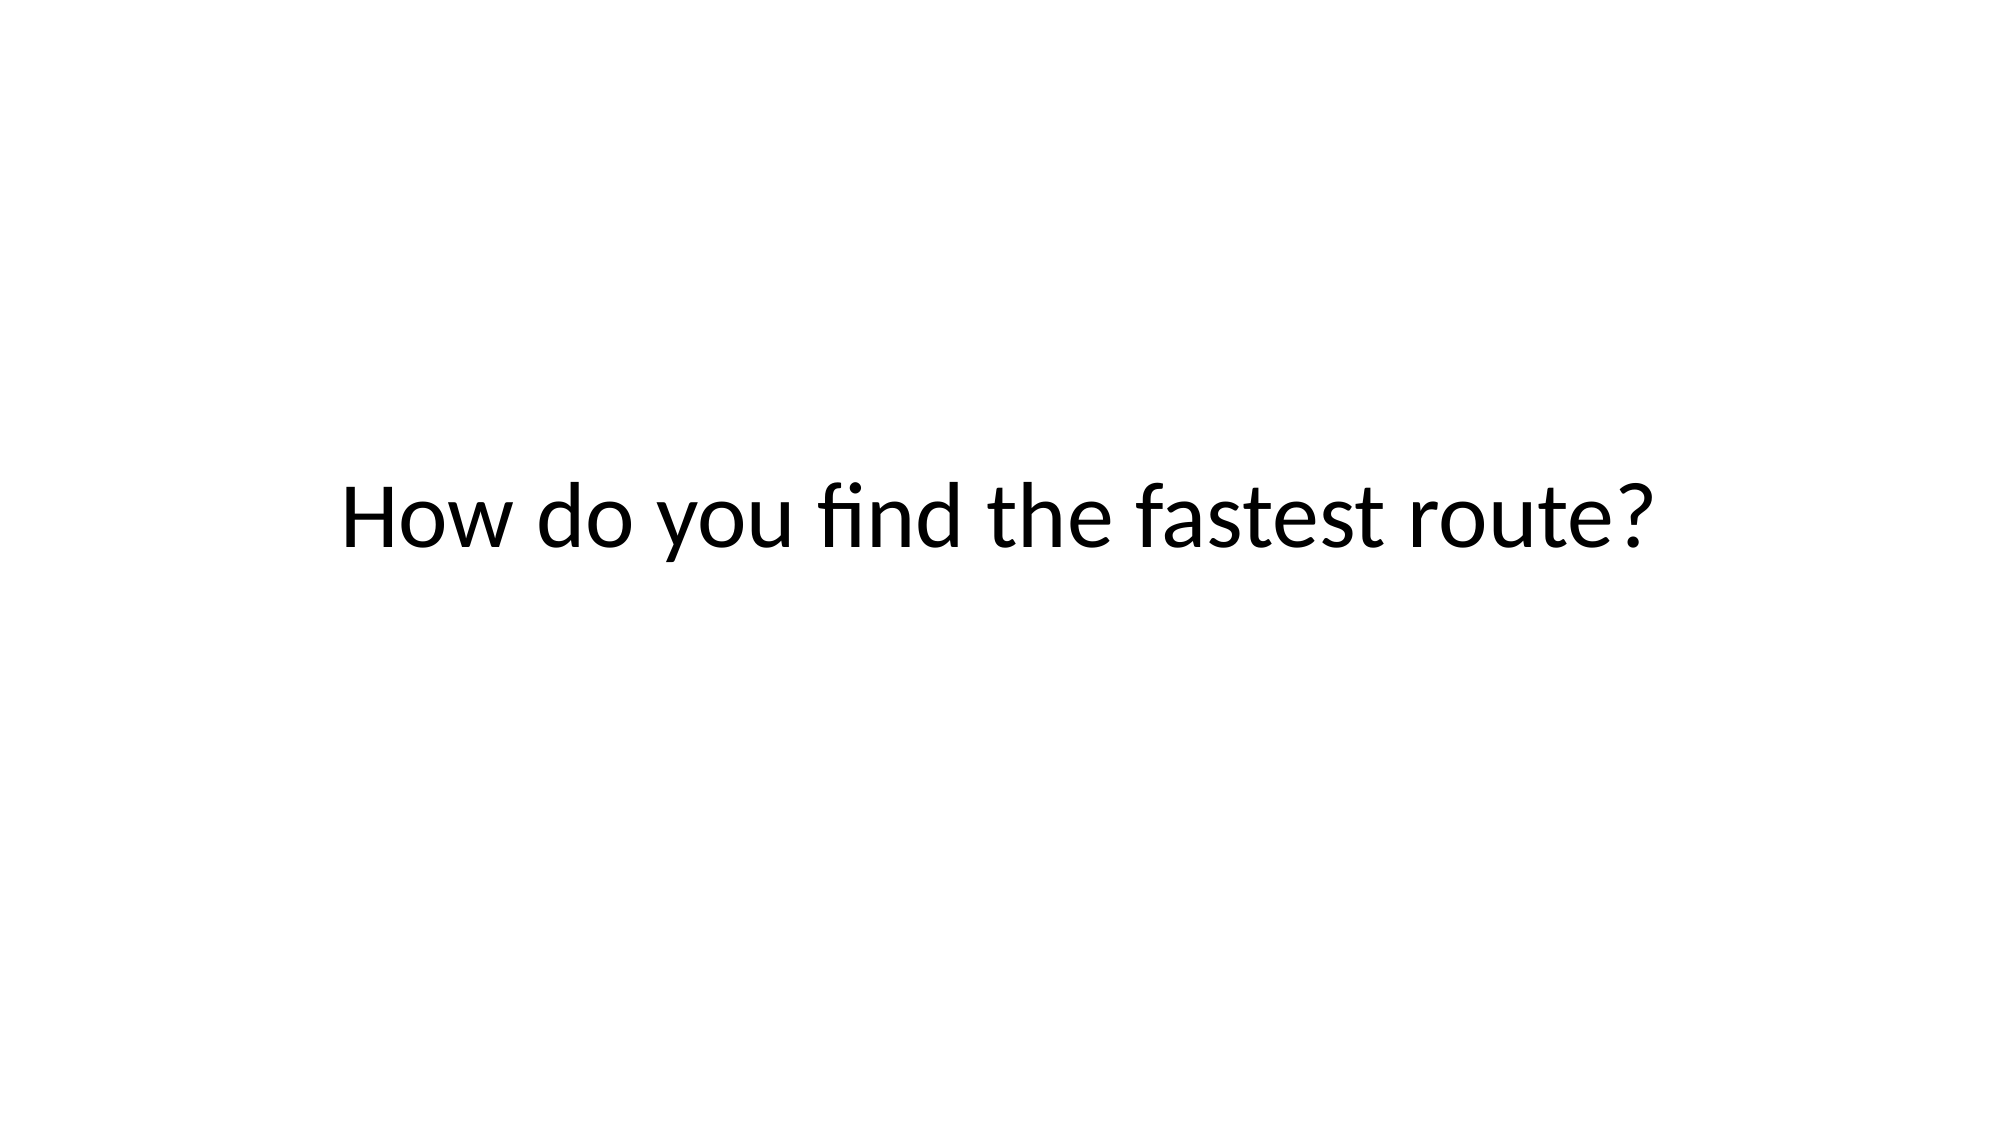

# How do you find the fastest route?